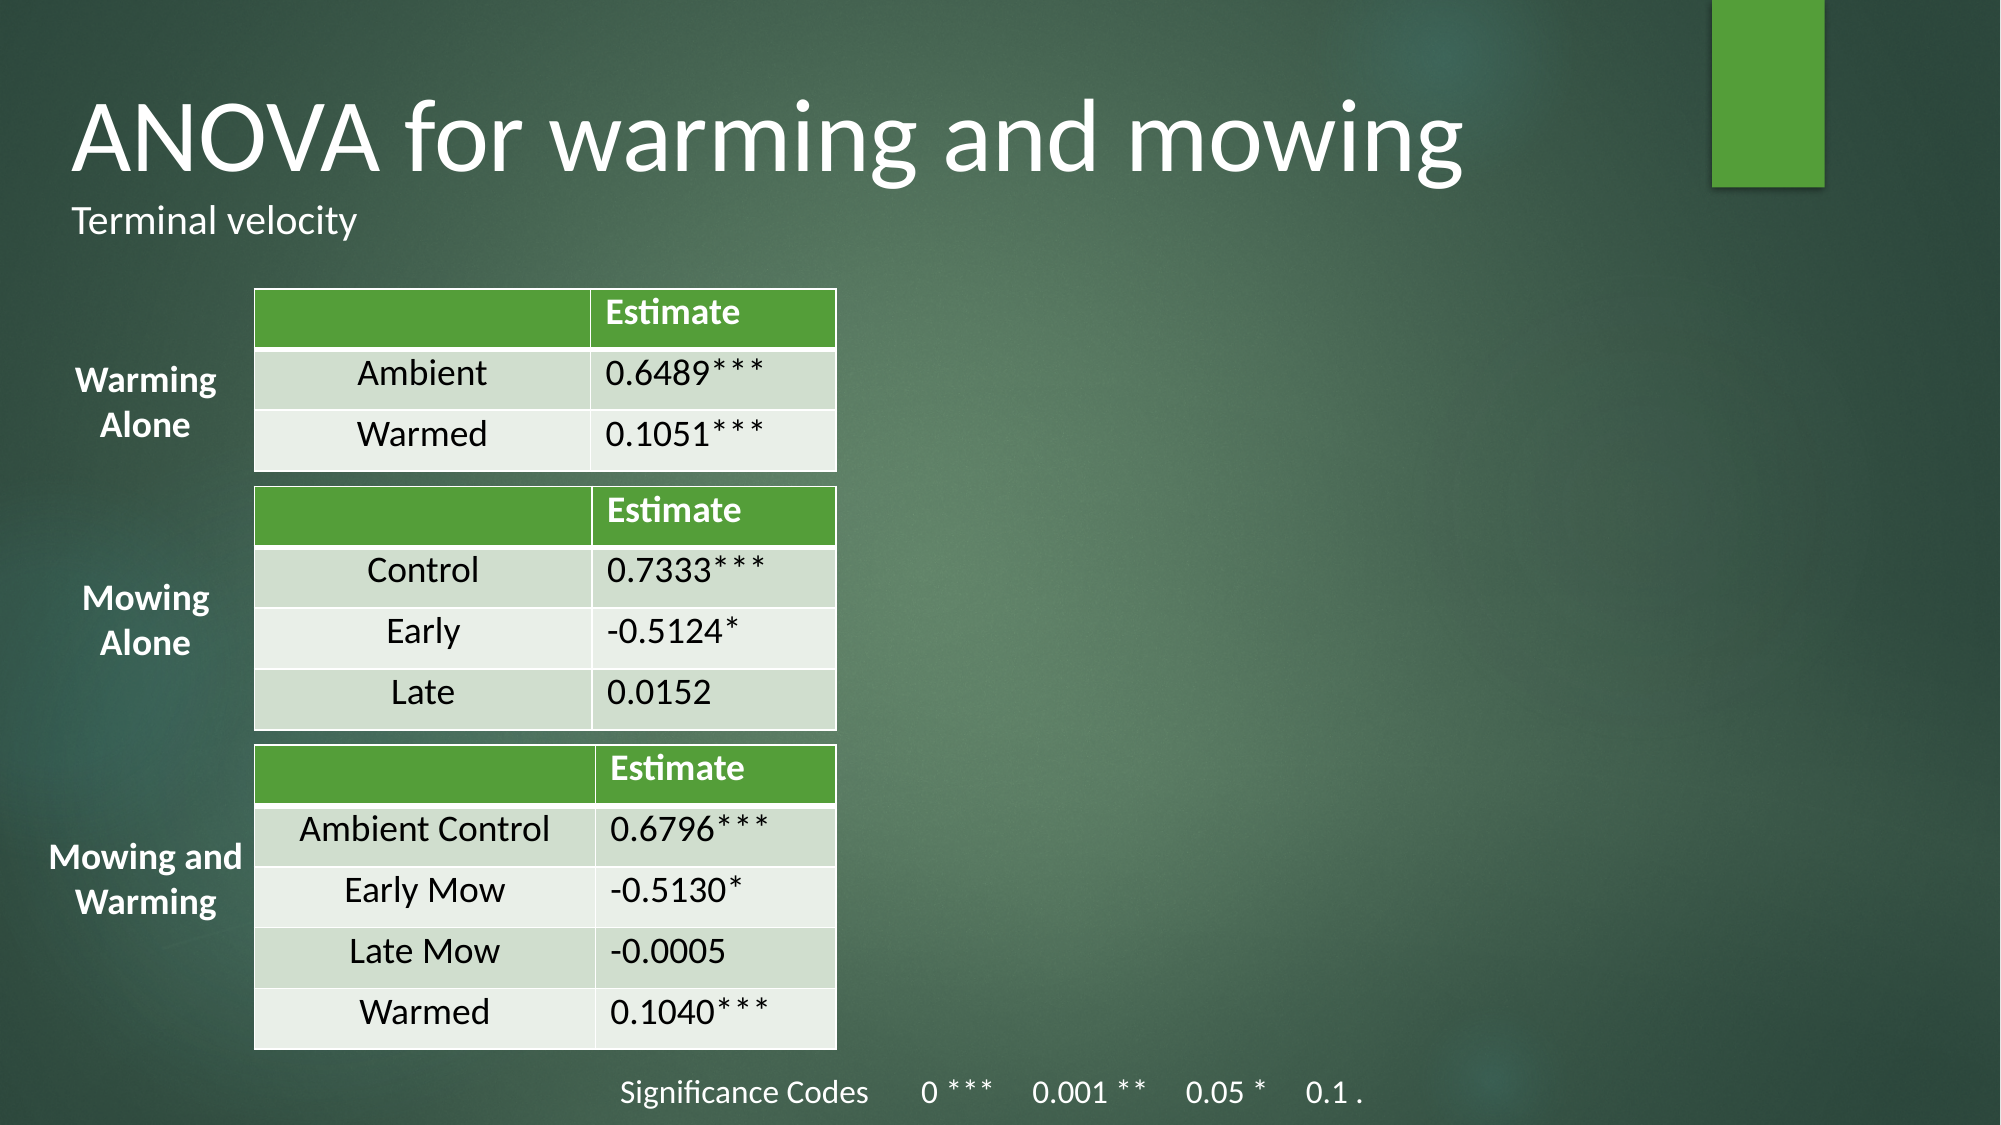

ANOVA for warming and mowing
Terminal velocity
|  | Estimate |
| --- | --- |
| Ambient | 0.6489\*\*\* |
| Warmed | 0.1051\*\*\* |

Warming Alone
|  | Estimate |
| --- | --- |
| Control | 0.7333\*\*\* |
| Early | -0.5124\* |
| Late | 0.0152 |
Mowing Alone
|  | Estimate |
| --- | --- |
| Ambient Control | 0.6796\*\*\* |
| Early Mow | -0.5130\* |
| Late Mow | -0.0005 |
| Warmed | 0.1040\*\*\* |
Mowing and Warming
Significance Codes       0 ***     0.001 **     0.05 *     0.1 .